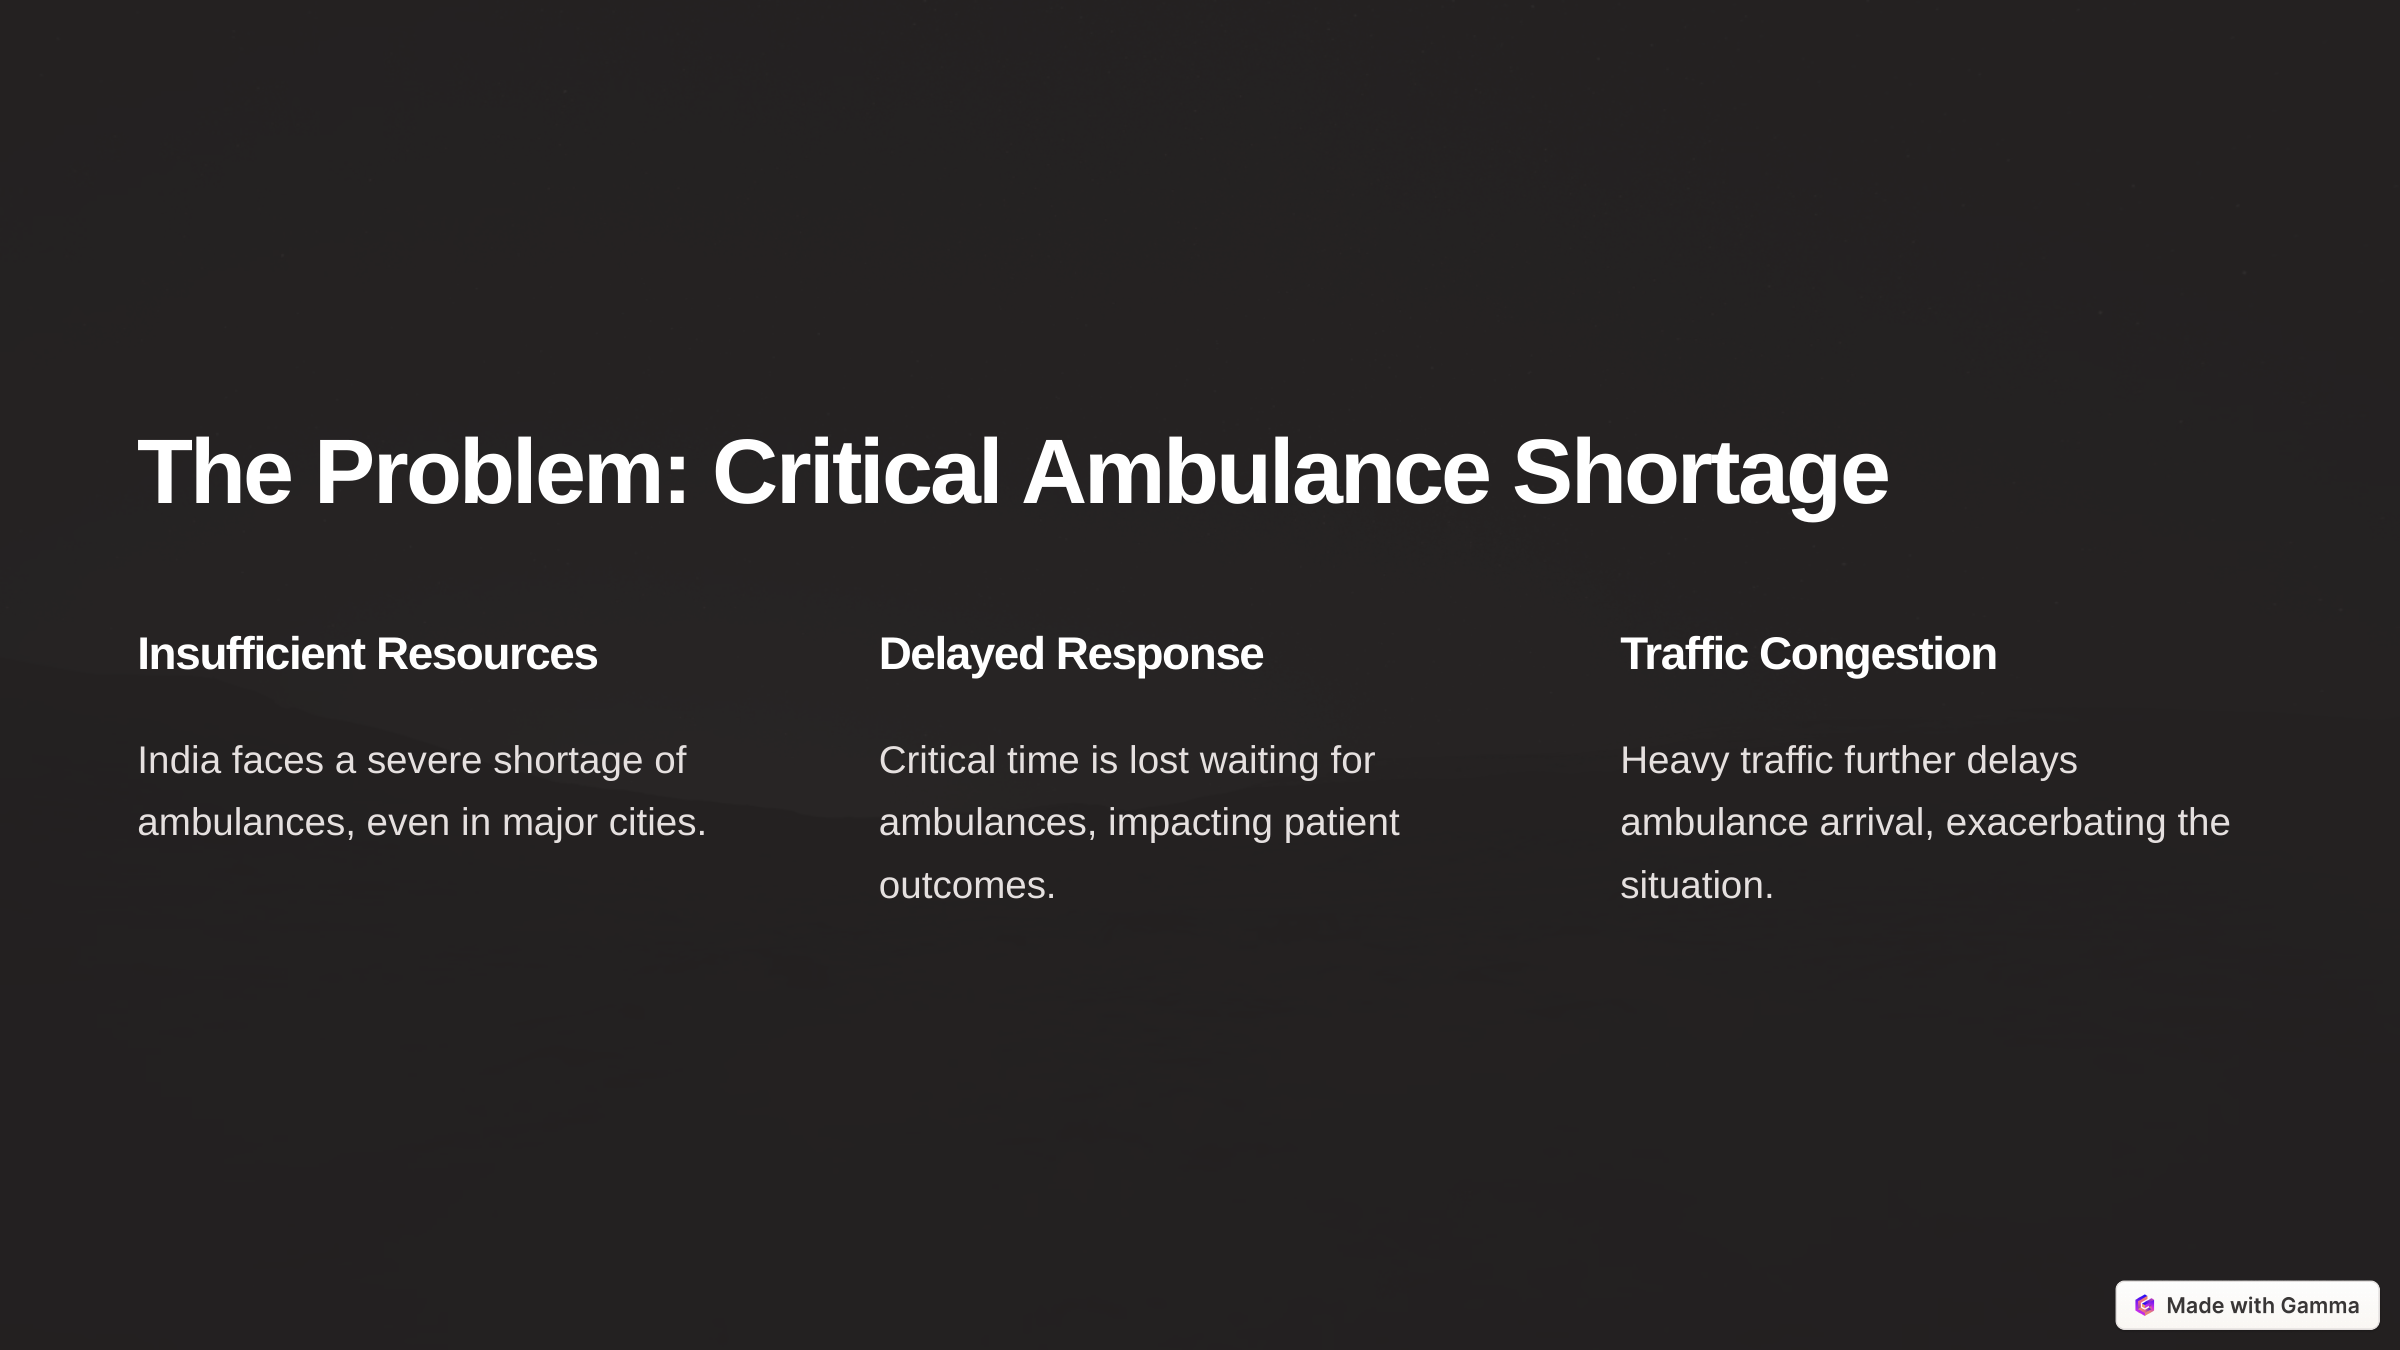

The Problem: Critical Ambulance Shortage
Insufficient Resources
Delayed Response
Traffic Congestion
India faces a severe shortage of ambulances, even in major cities.
Critical time is lost waiting for ambulances, impacting patient outcomes.
Heavy traffic further delays ambulance arrival, exacerbating the situation.